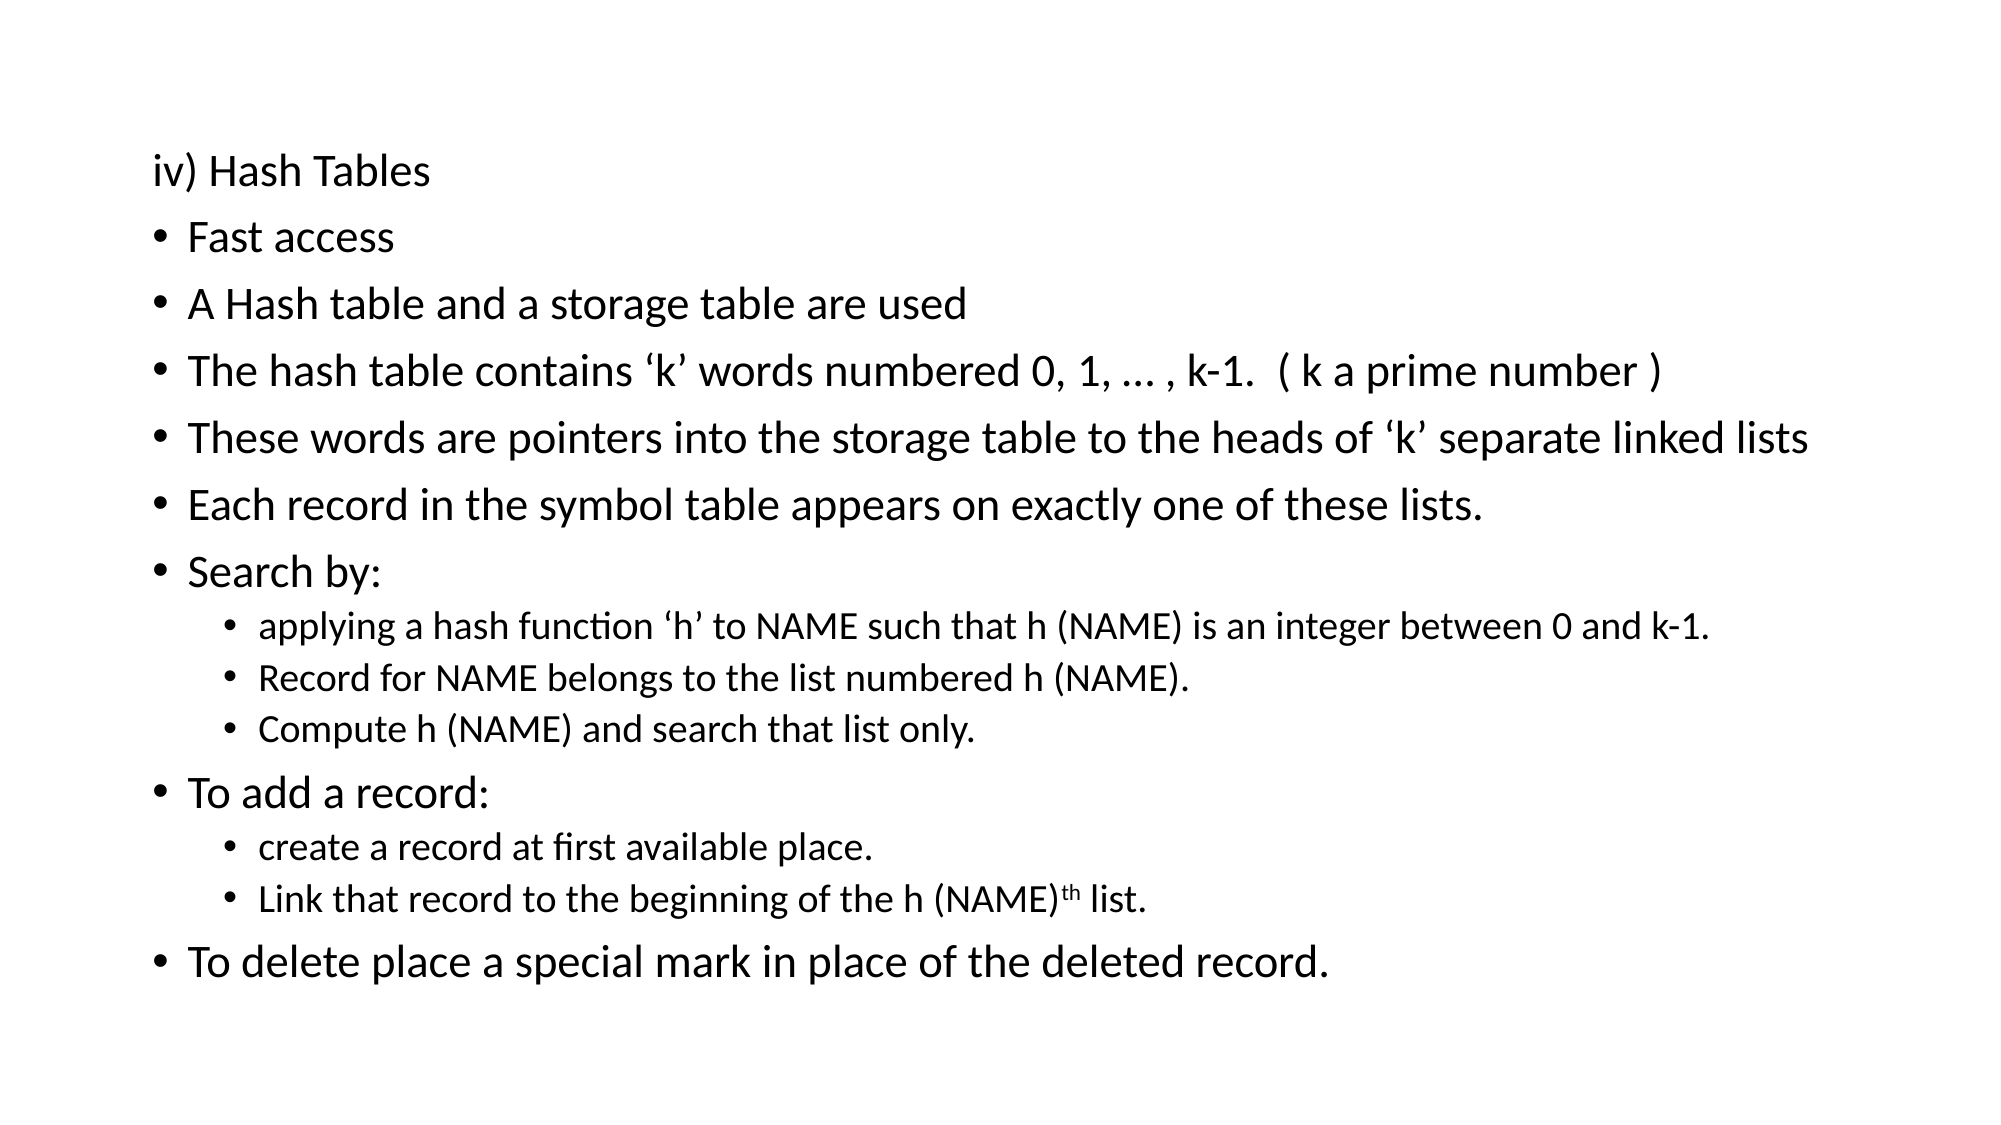

iv) Hash Tables
Fast access
A Hash table and a storage table are used
The hash table contains ‘k’ words numbered 0, 1, … , k-1.  ( k a prime number )
These words are pointers into the storage table to the heads of ‘k’ separate linked lists
Each record in the symbol table appears on exactly one of these lists.
Search by:
applying a hash function ‘h’ to NAME such that h (NAME) is an integer between 0 and k-1.
Record for NAME belongs to the list numbered h (NAME).
Compute h (NAME) and search that list only.
To add a record:
create a record at first available place.
Link that record to the beginning of the h (NAME)th list.
To delete place a special mark in place of the deleted record.